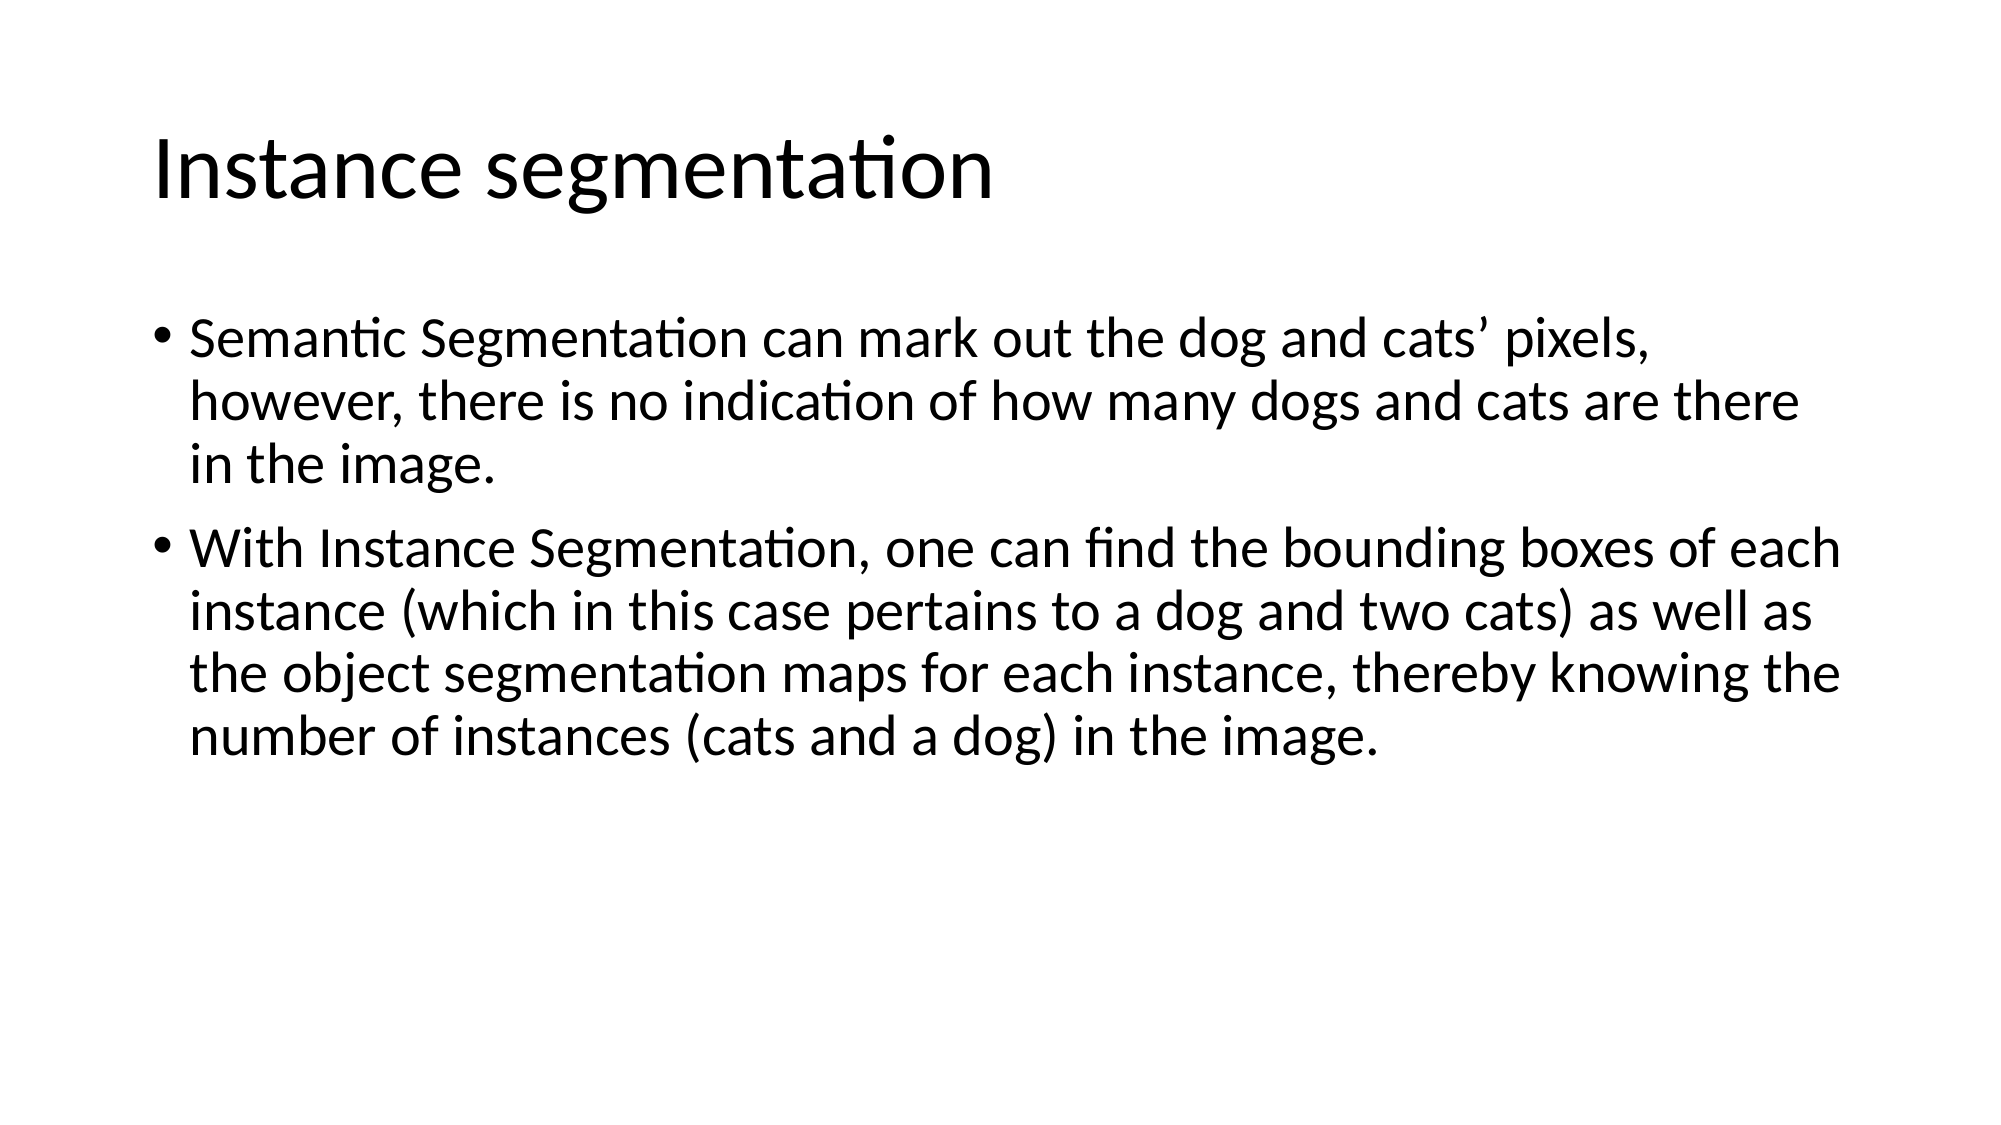

# Instance segmentation
Semantic Segmentation can mark out the dog and cats’ pixels, however, there is no indication of how many dogs and cats are there in the image.
With Instance Segmentation, one can find the bounding boxes of each instance (which in this case pertains to a dog and two cats) as well as the object segmentation maps for each instance, thereby knowing the number of instances (cats and a dog) in the image.